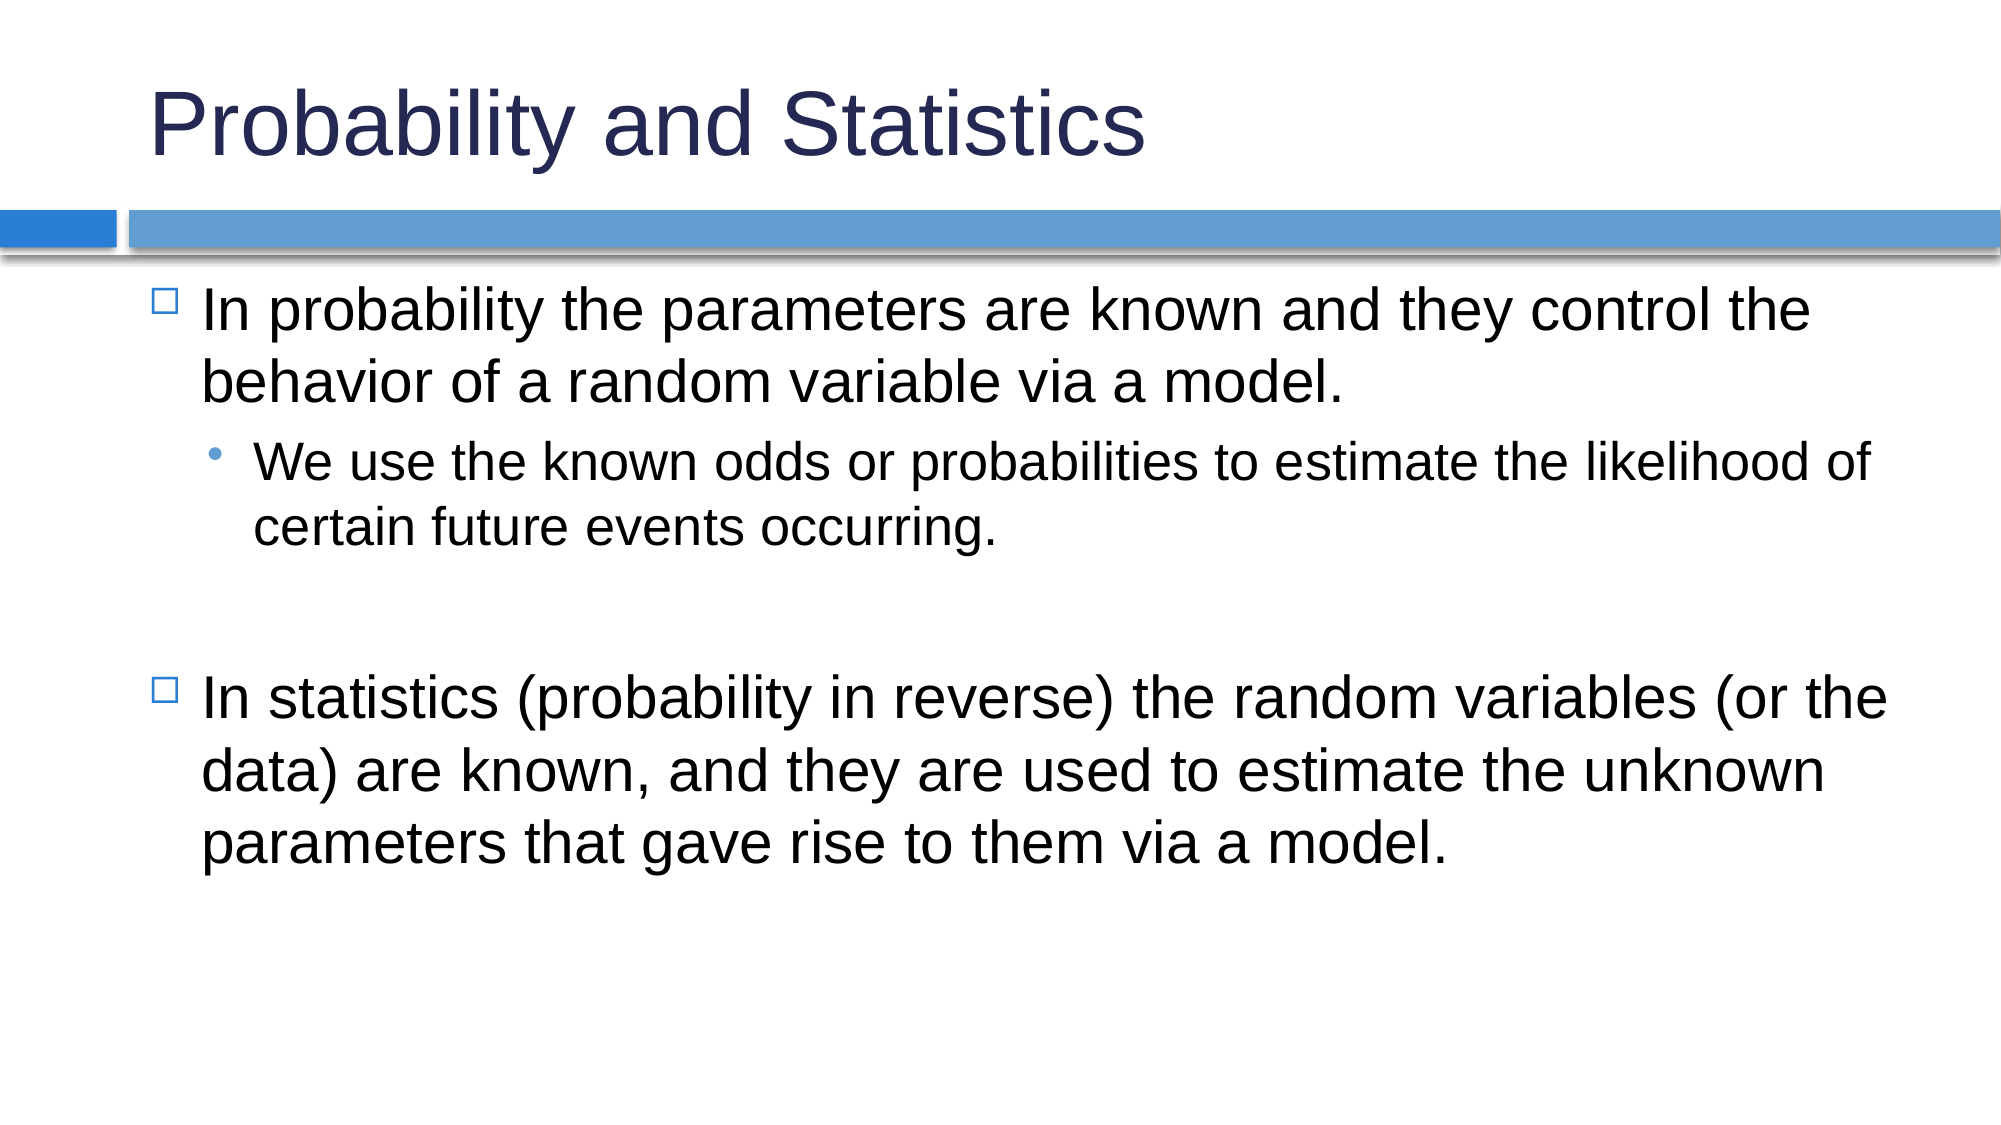

# Probability and Statistics
In probability the parameters are known and they control the behavior of a random variable via a model.
We use the known odds or probabilities to estimate the likelihood of certain future events occurring.

In statistics (probability in reverse) the random variables (or the data) are known, and they are used to estimate the unknown parameters that gave rise to them via a model.